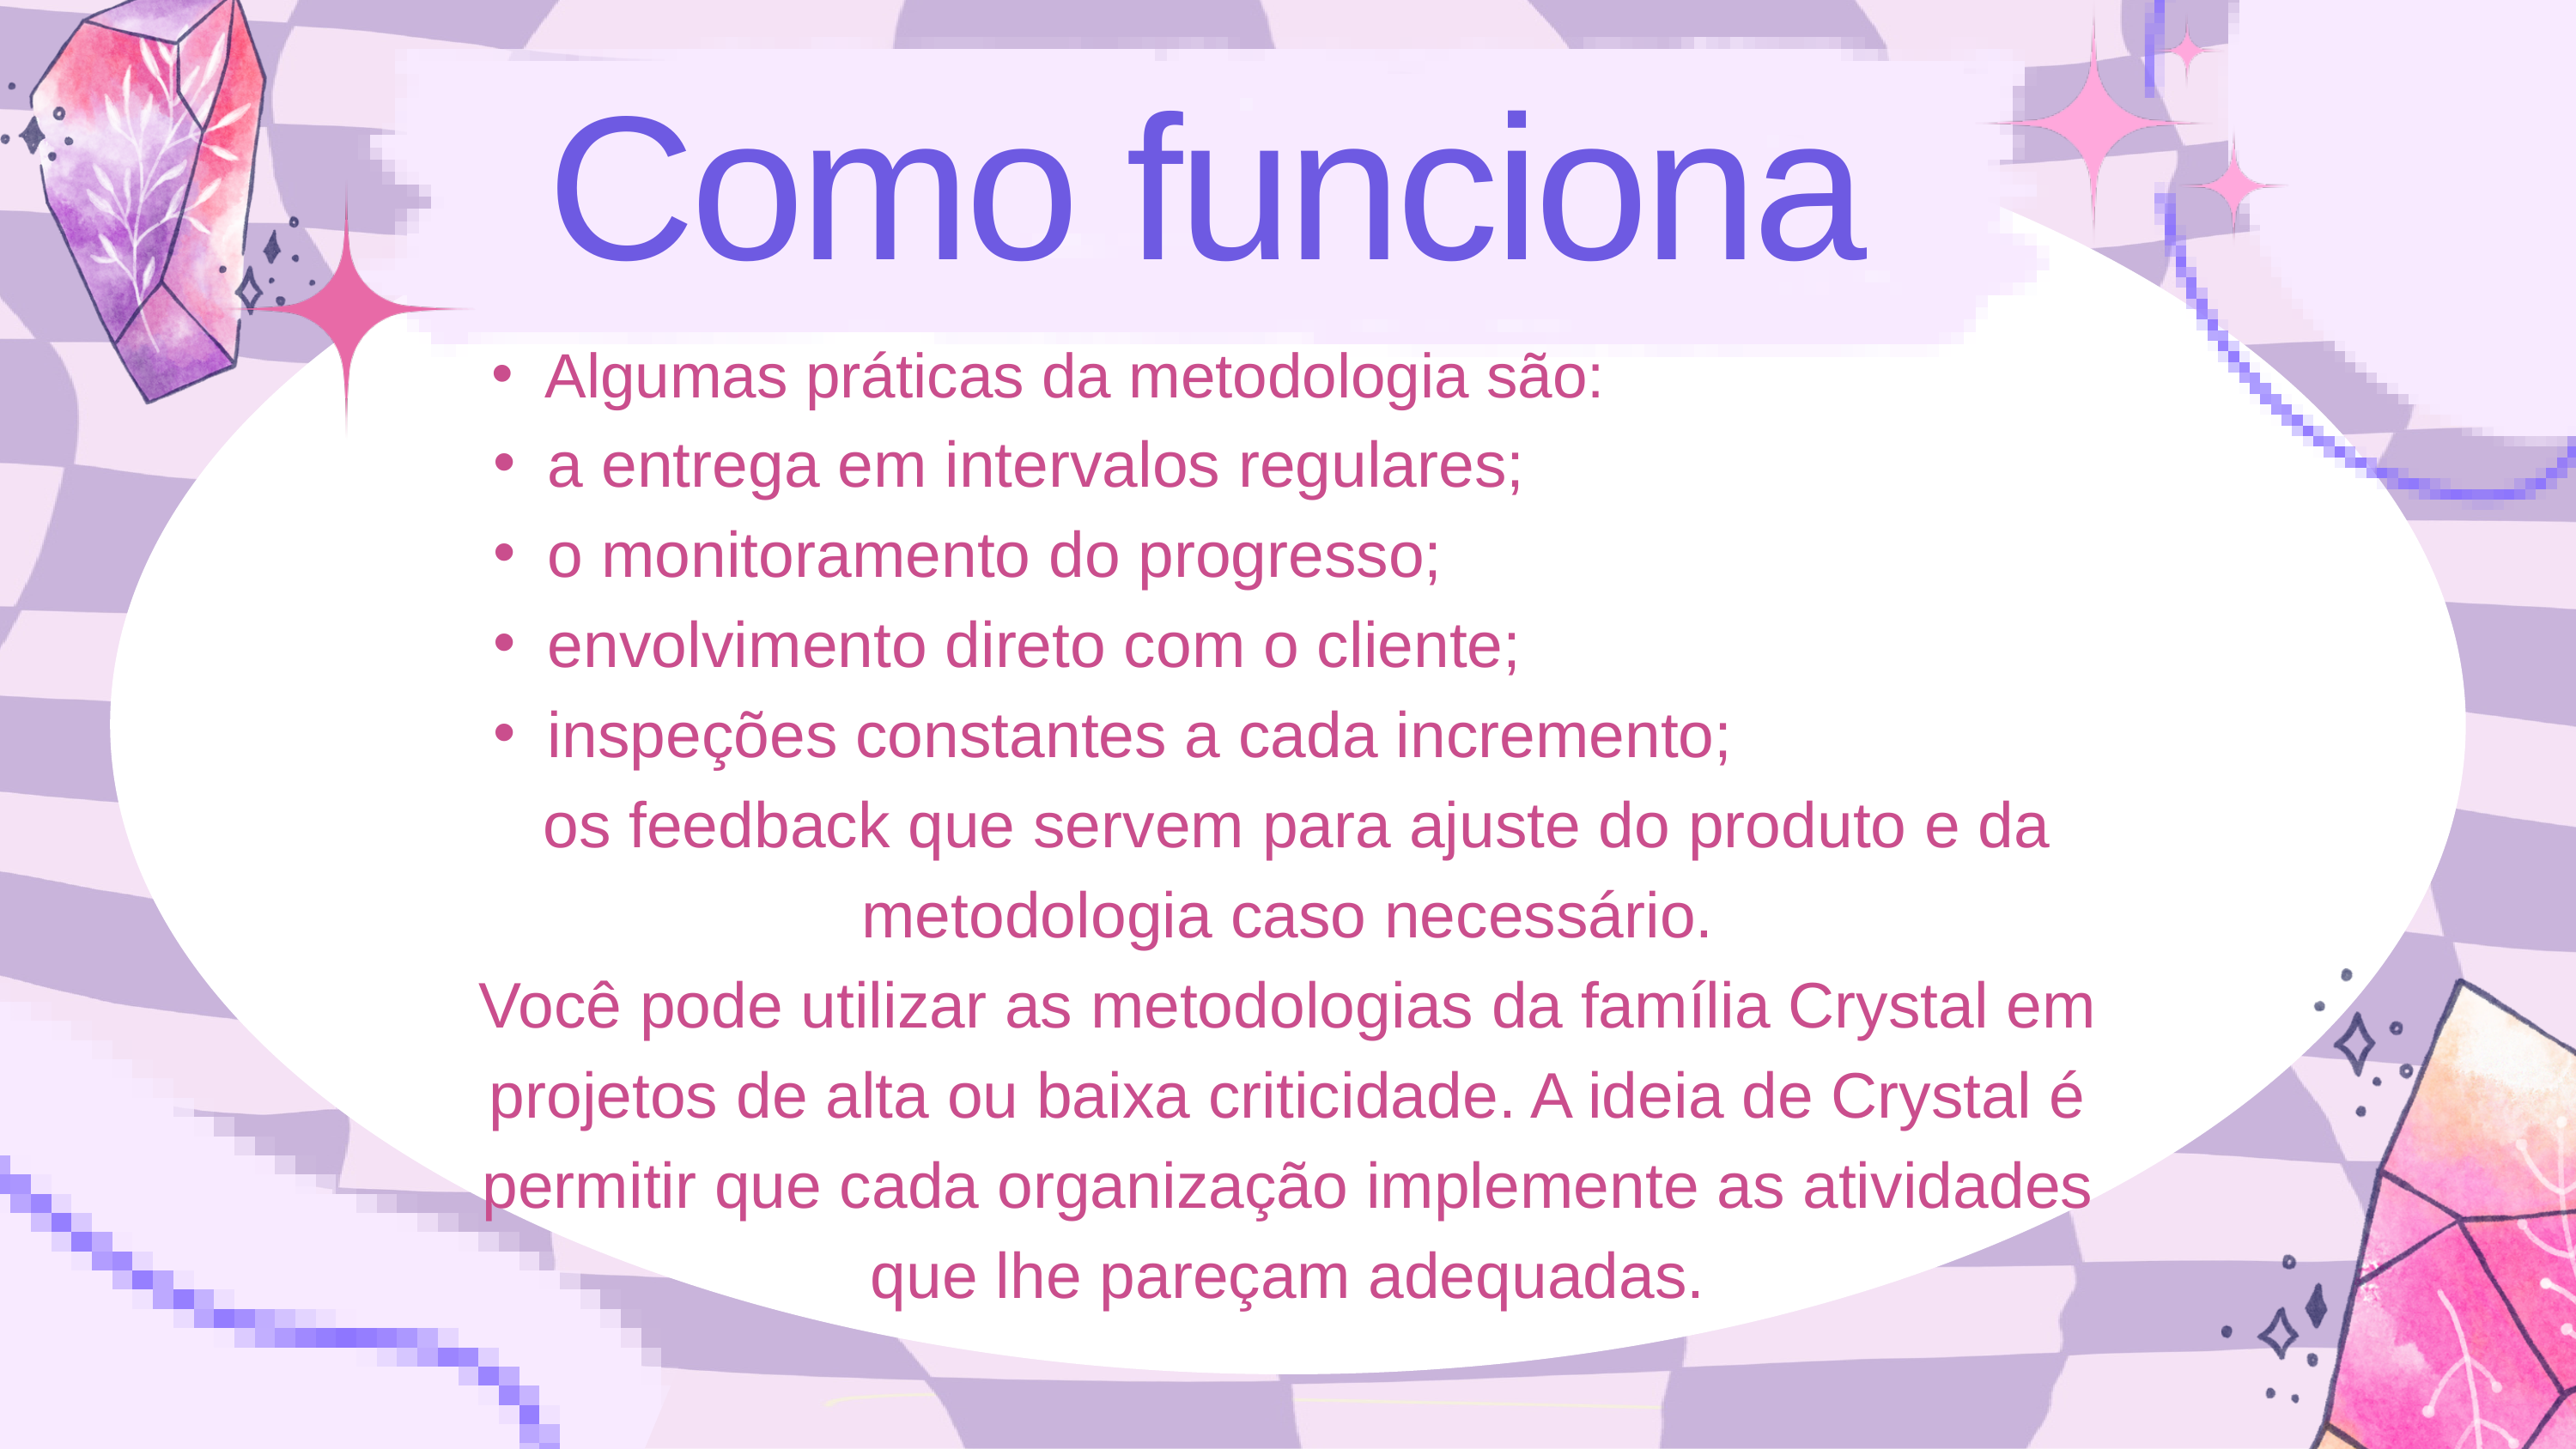

Como funciona

Algumas práticas da metodologia são:
a entrega em intervalos regulares;
o monitoramento do progresso;
envolvimento direto com o cliente;
inspeções constantes a cada incremento;
 os feedback que servem para ajuste do produto e da metodologia caso necessário.
Você pode utilizar as metodologias da família Crystal em projetos de alta ou baixa criticidade. A ideia de Crystal é permitir que cada organização implemente as atividades que lhe pareçam adequadas.